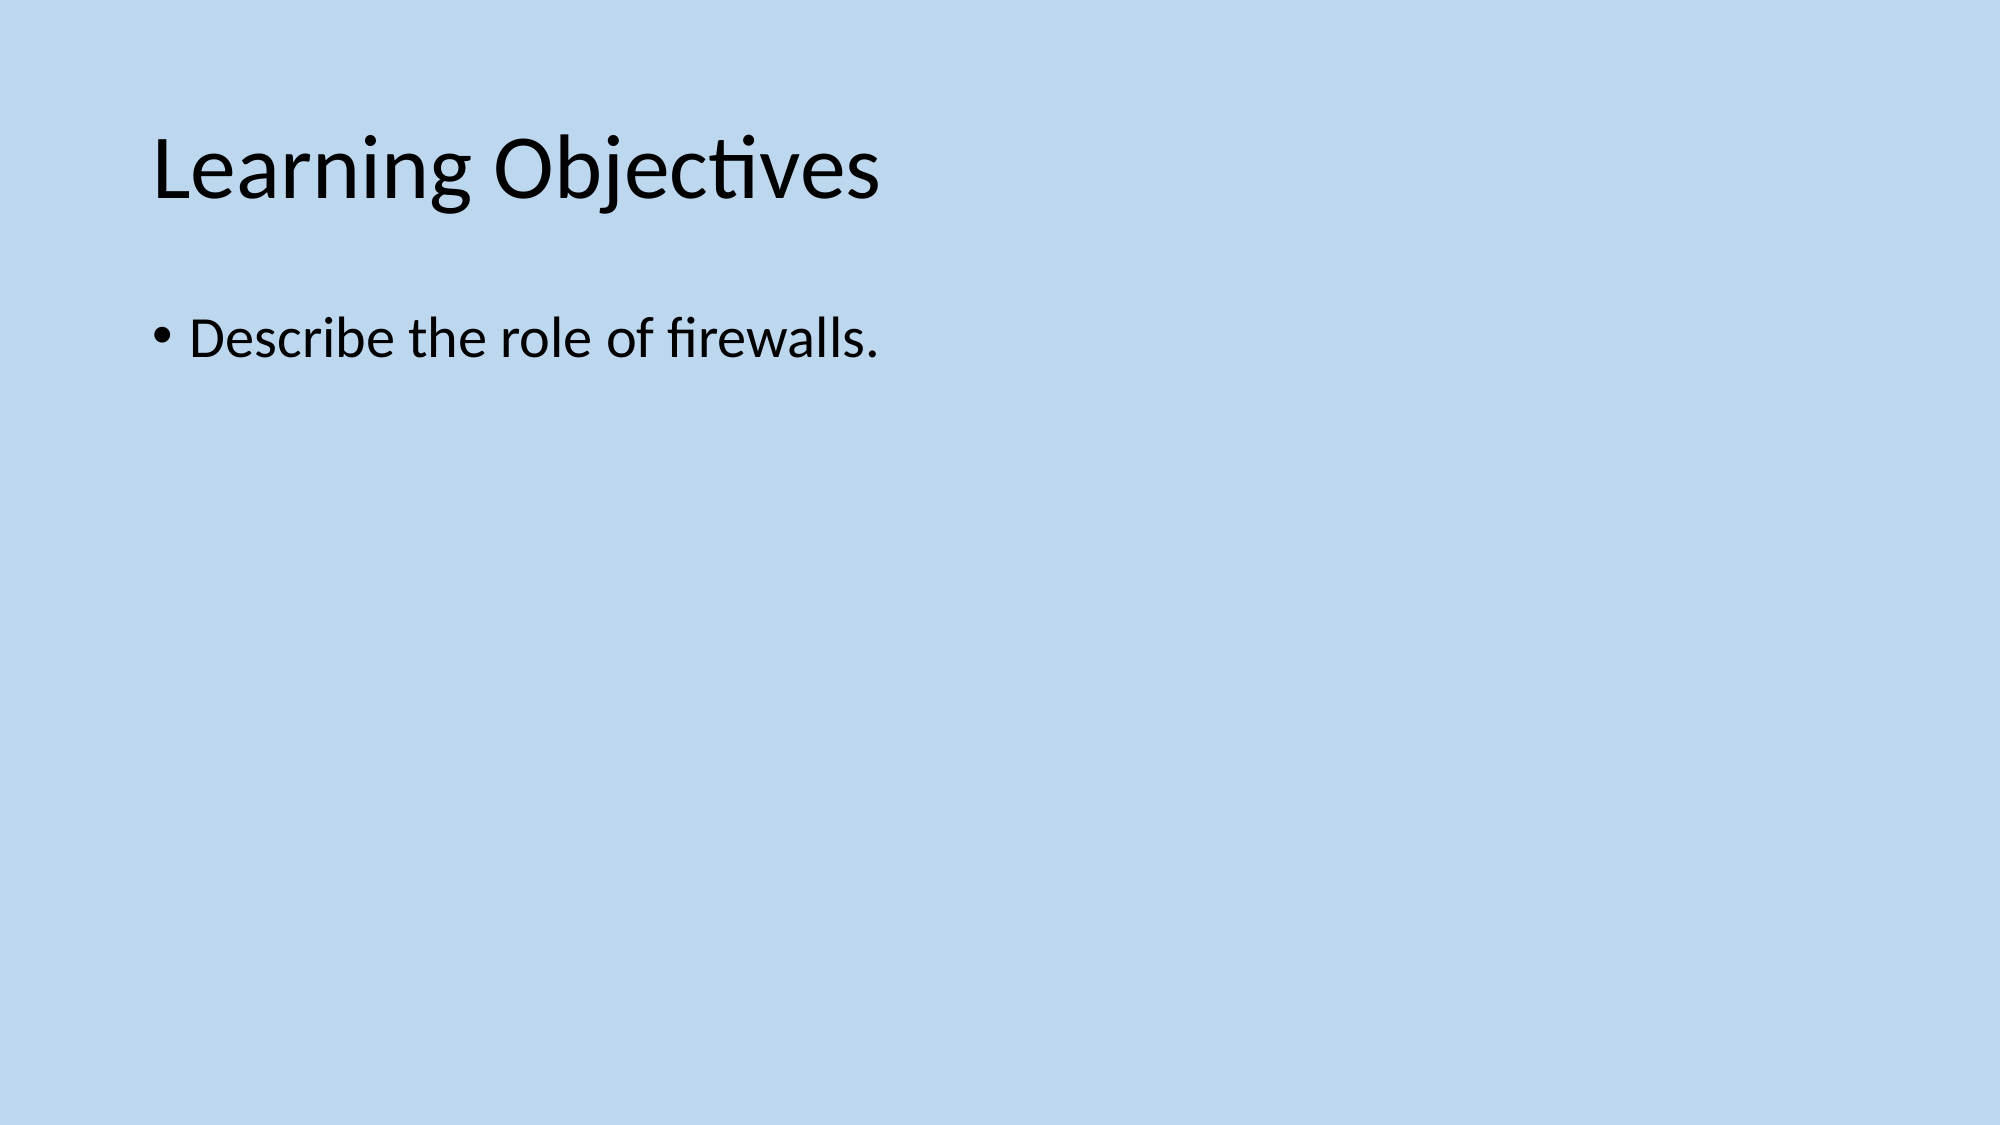

# Learning Objectives
Describe the role of firewalls.